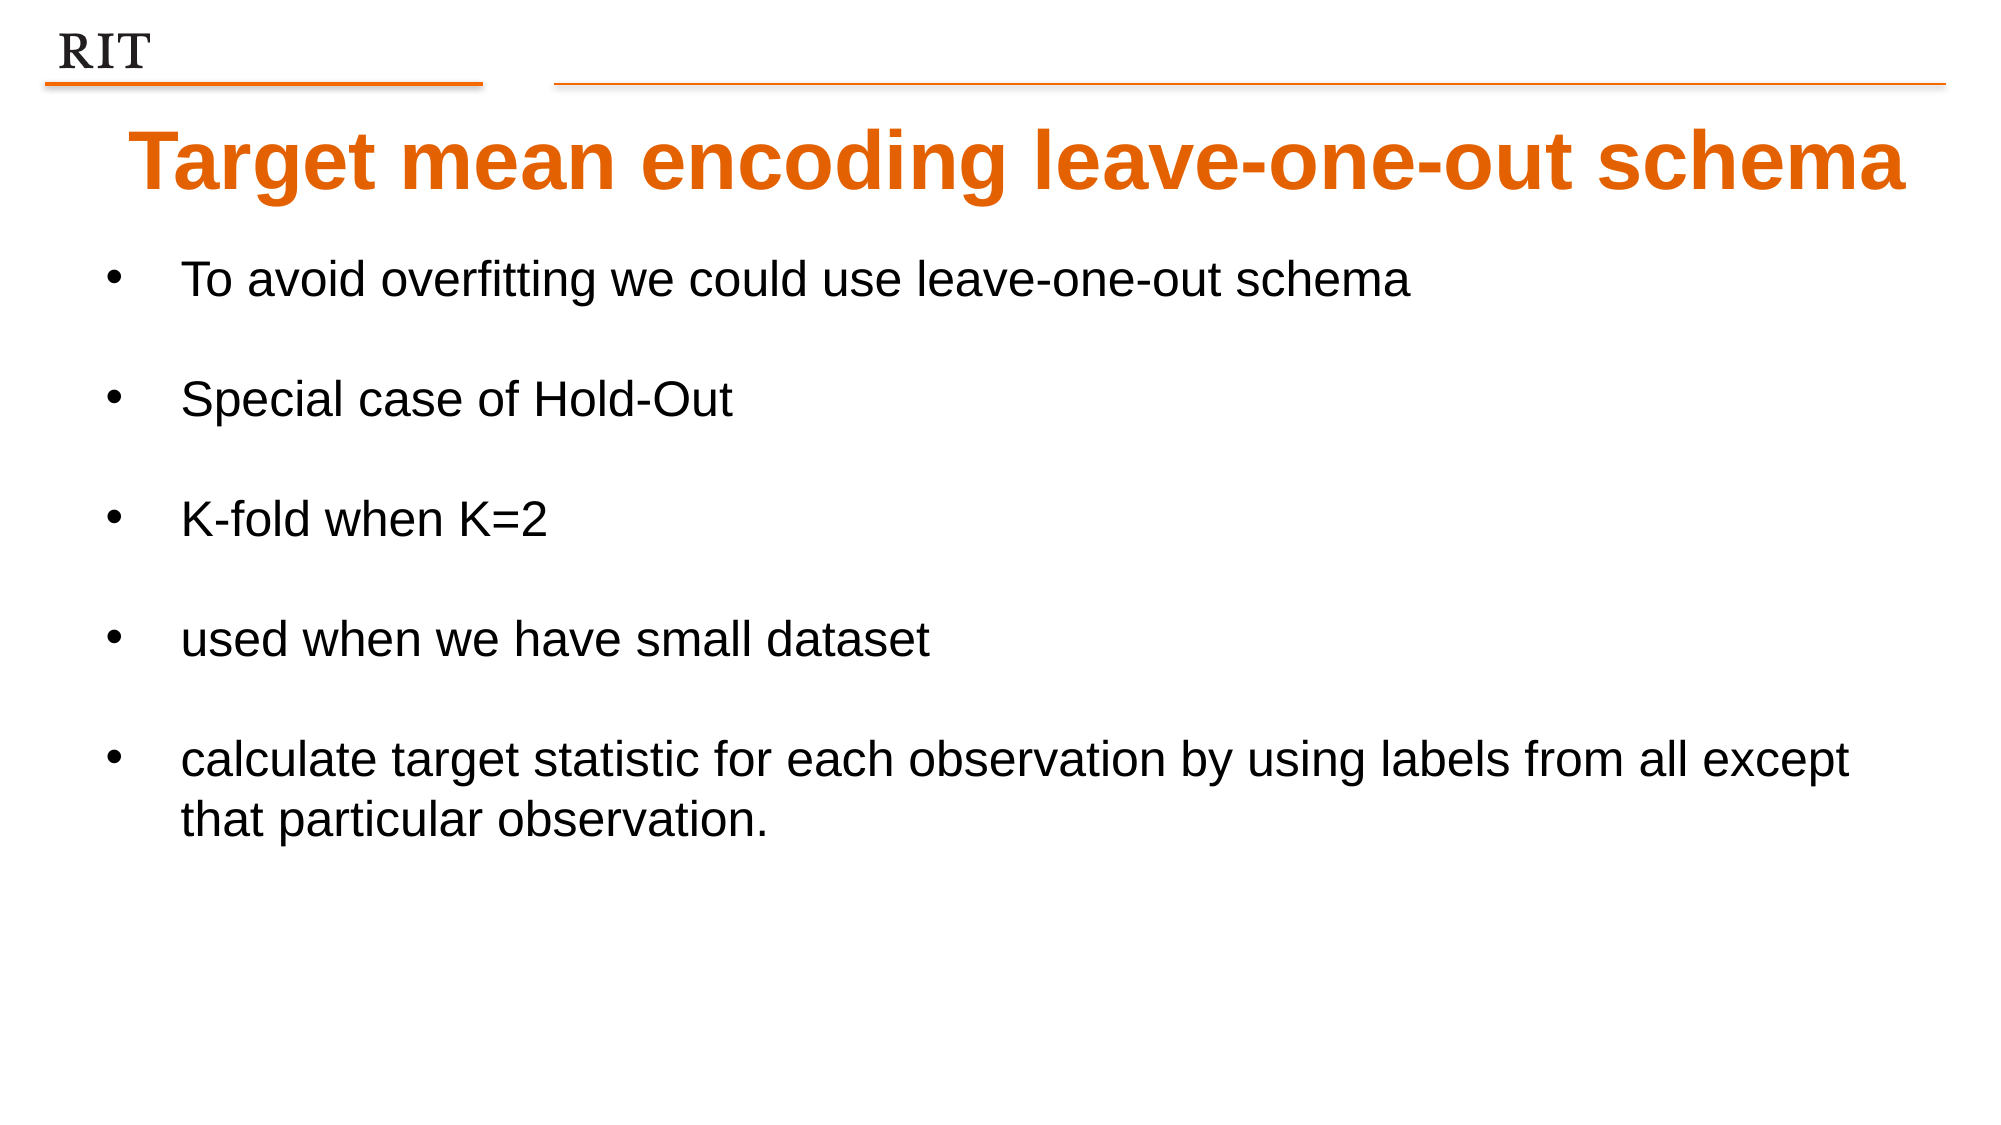

Target mean encoding leave-one-out schema
To avoid overfitting we could use leave-one-out schema

Special case of Hold-Out

K-fold when K=2

used when we have small dataset

calculate target statistic for each observation by using labels from all except that particular observation.